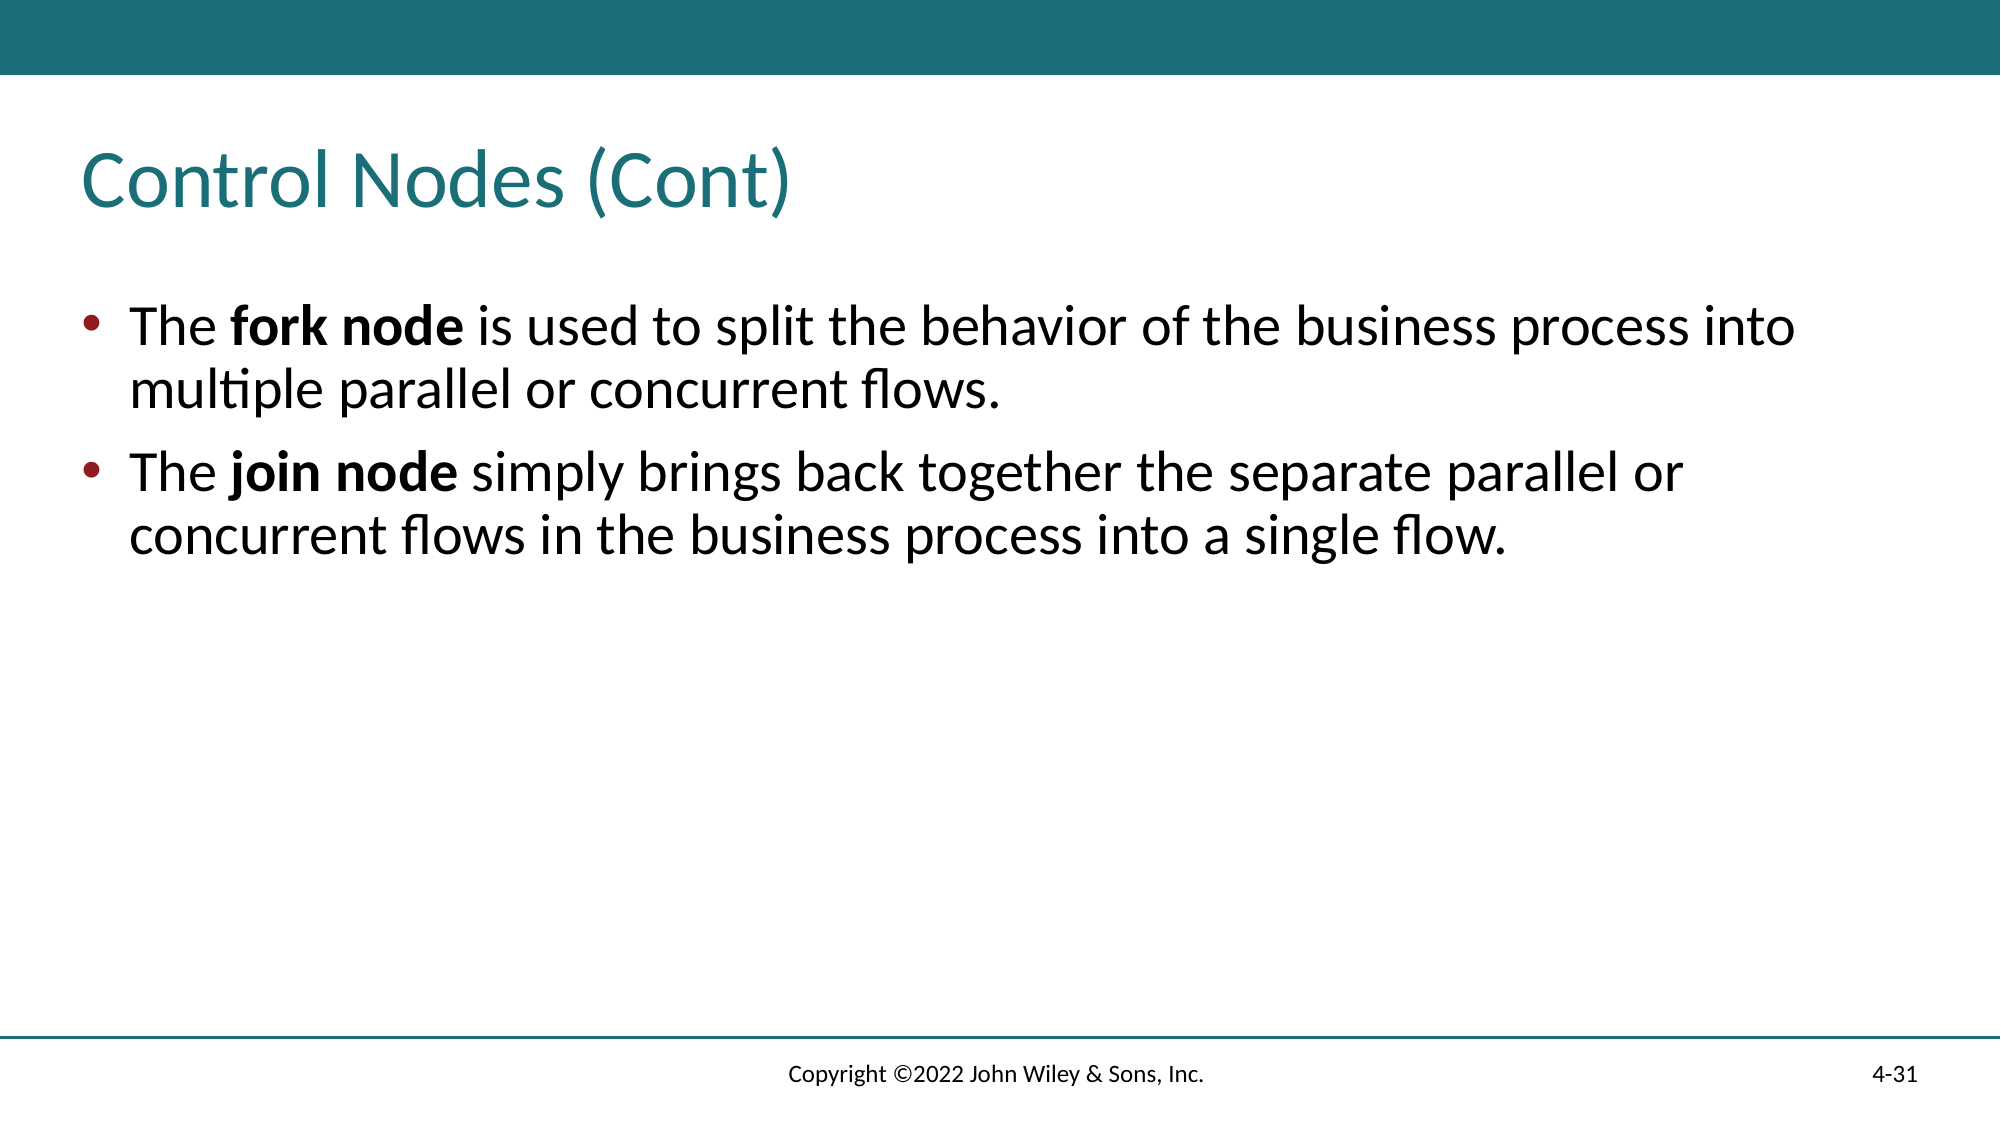

# Control Nodes (Cont)
The fork node is used to split the behavior of the business process into multiple parallel or concurrent flows.
The join node simply brings back together the separate parallel or concurrent flows in the business process into a single flow.
Copyright ©2022 John Wiley & Sons, Inc.
4-31